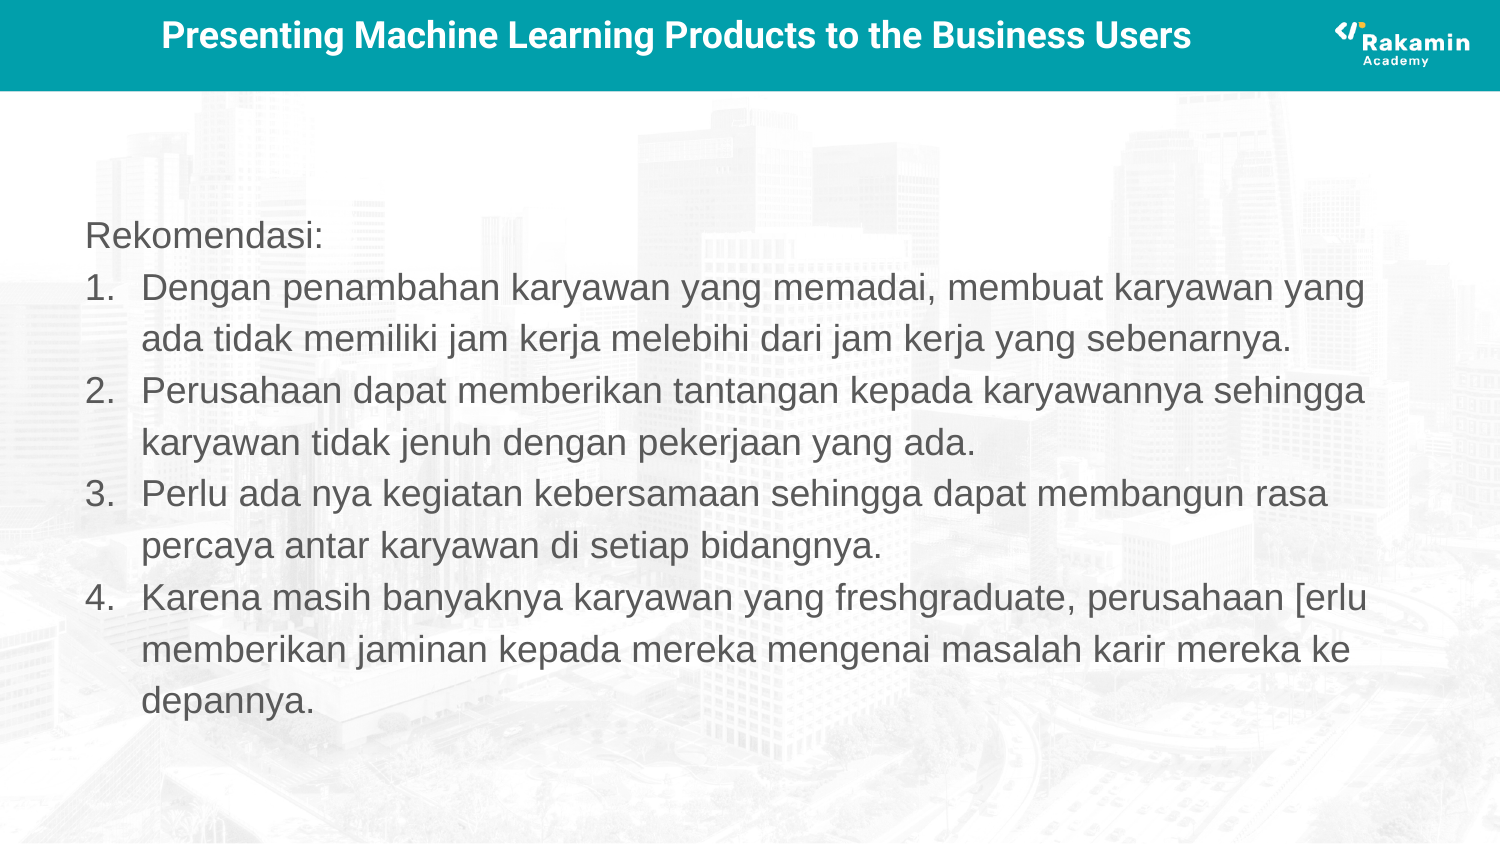

# Presenting Machine Learning Products to the Business Users
Rekomendasi:
Dengan penambahan karyawan yang memadai, membuat karyawan yang ada tidak memiliki jam kerja melebihi dari jam kerja yang sebenarnya.
Perusahaan dapat memberikan tantangan kepada karyawannya sehingga karyawan tidak jenuh dengan pekerjaan yang ada.
Perlu ada nya kegiatan kebersamaan sehingga dapat membangun rasa percaya antar karyawan di setiap bidangnya.
Karena masih banyaknya karyawan yang freshgraduate, perusahaan [erlu memberikan jaminan kepada mereka mengenai masalah karir mereka ke depannya.